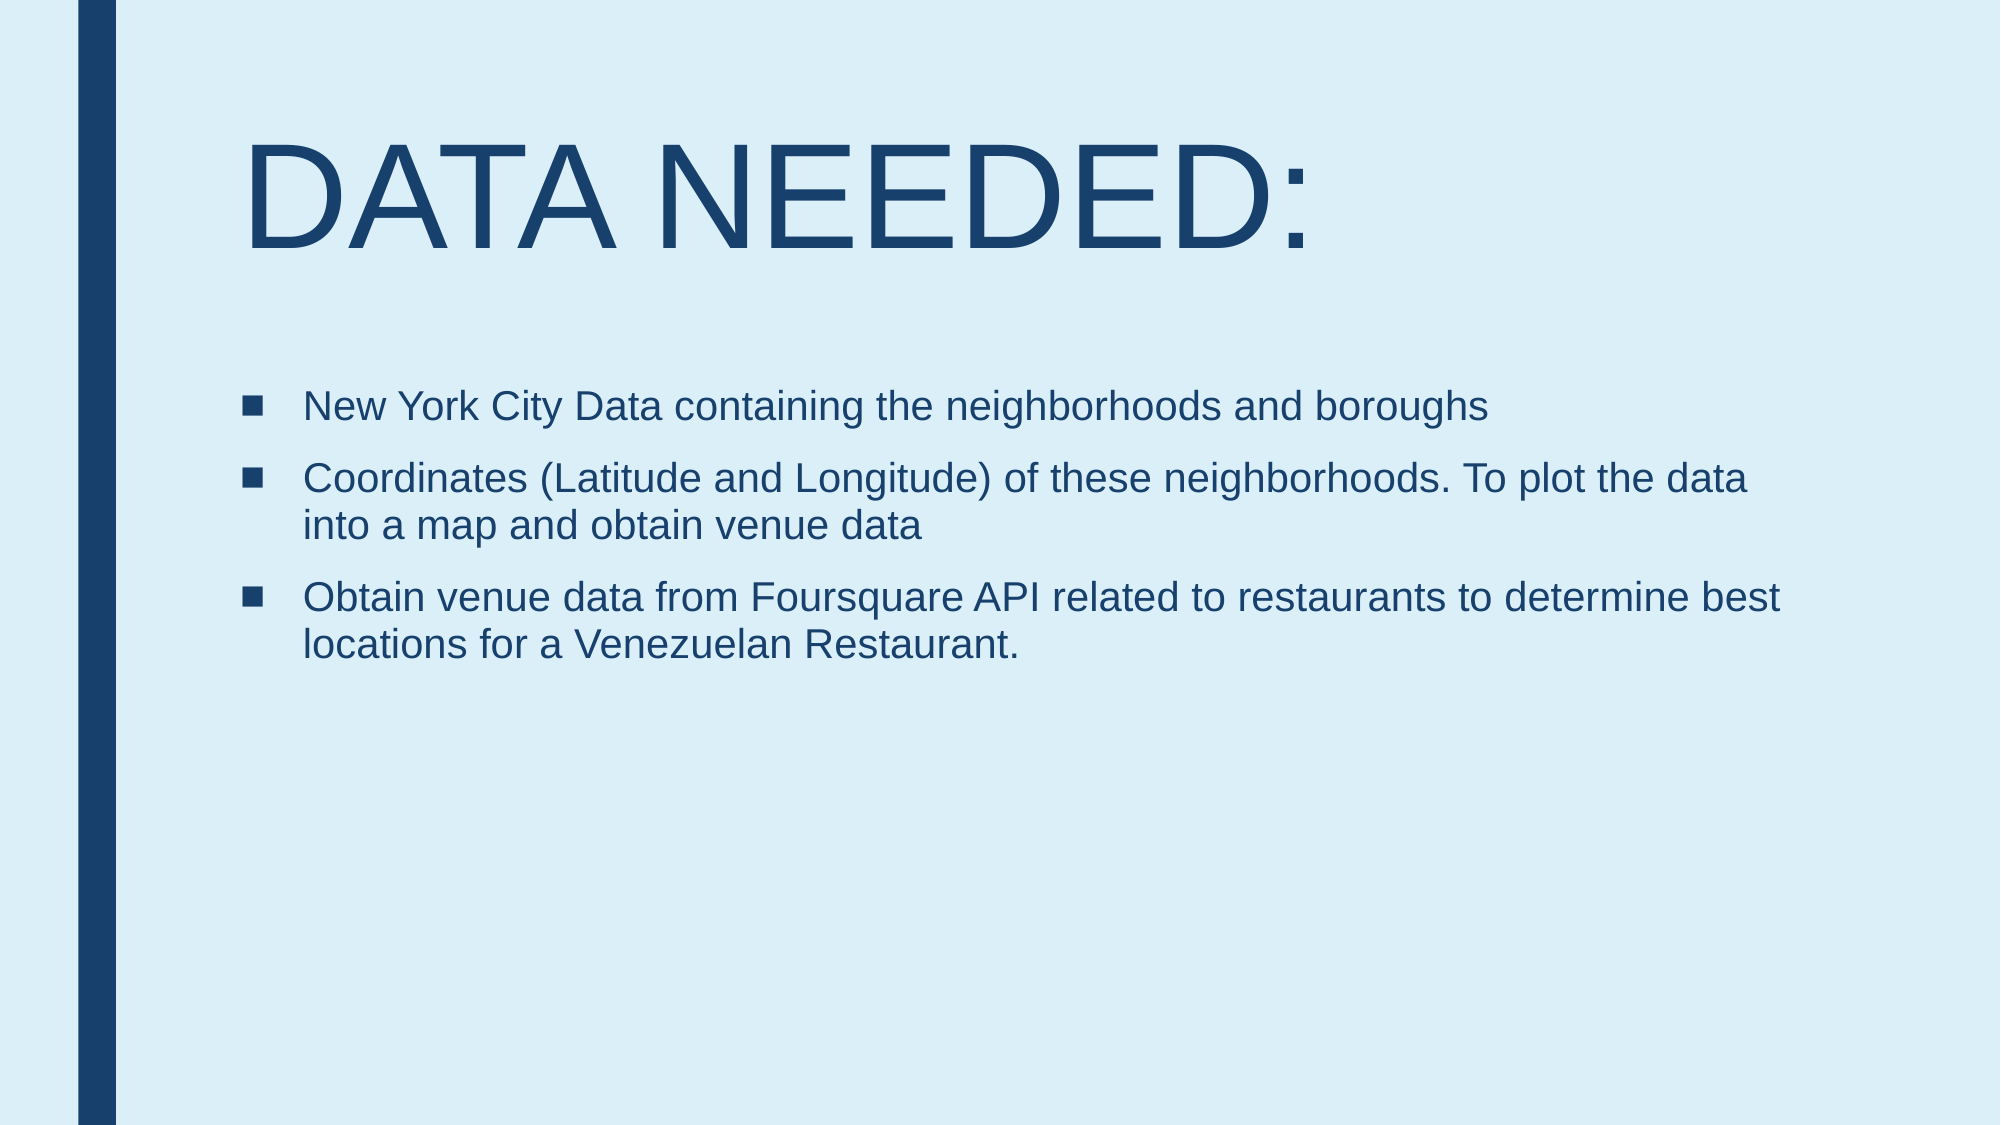

# DATA NEEDED:
New York City Data containing the neighborhoods and boroughs
Coordinates (Latitude and Longitude) of these neighborhoods. To plot the data into a map and obtain venue data
Obtain venue data from Foursquare API related to restaurants to determine best locations for a Venezuelan Restaurant.